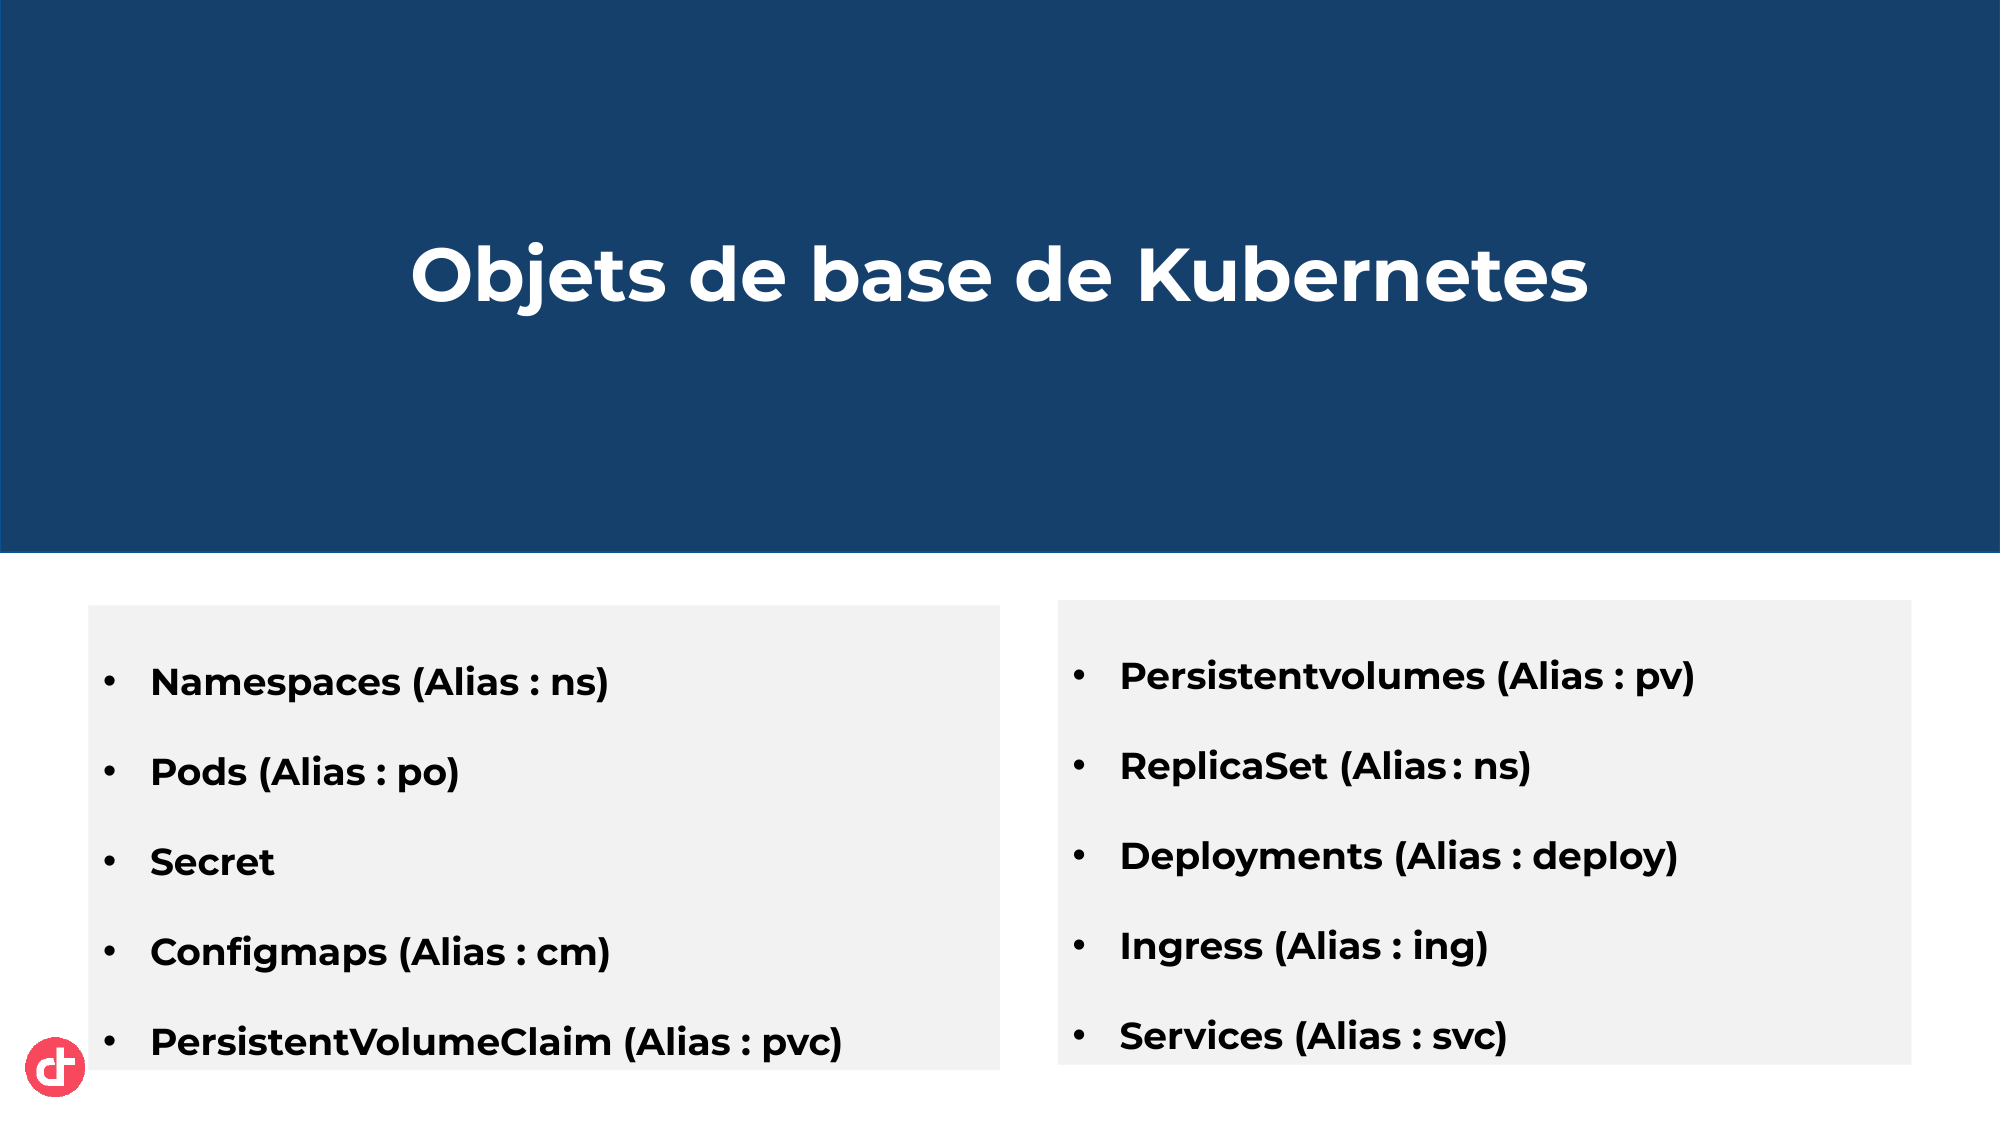

Objets de base de Kubernetes
Persistentvolumes (Alias : pv)
ReplicaSet (Alias : ns)
Deployments (Alias : deploy)
Ingress (Alias : ing)
Services (Alias : svc)
Namespaces (Alias : ns)
Pods (Alias : po)
Secret
Configmaps (Alias : cm)
PersistentVolumeClaim (Alias : pvc)